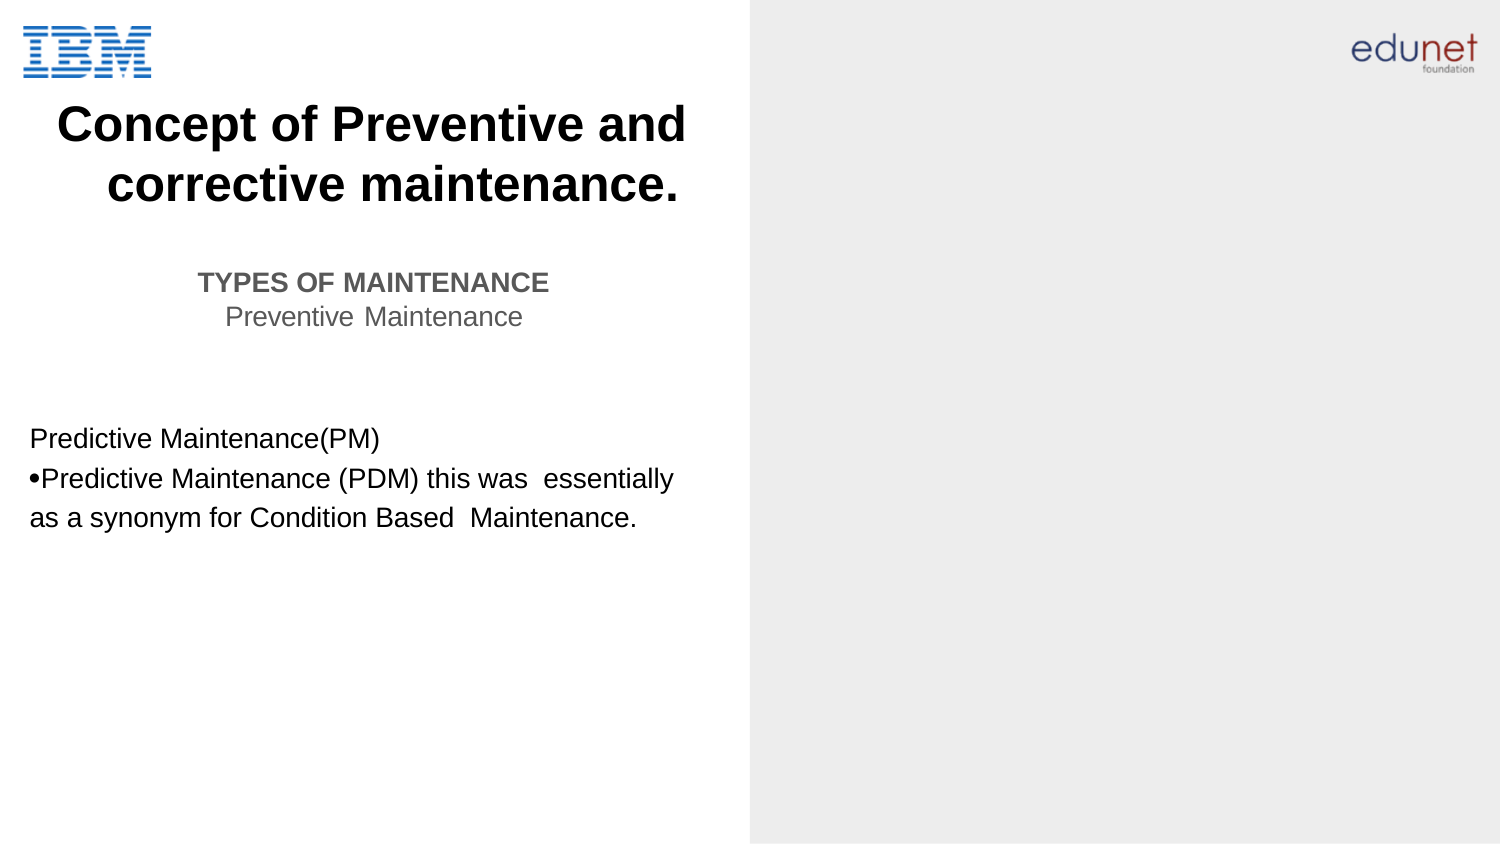

# Concept of Preventive and  corrective maintenance.
TYPES OF MAINTENANCE
Preventive Maintenance
Predictive Maintenance(PM)
Predictive Maintenance (PDM) this was  essentially as a synonym for Condition Based  Maintenance.